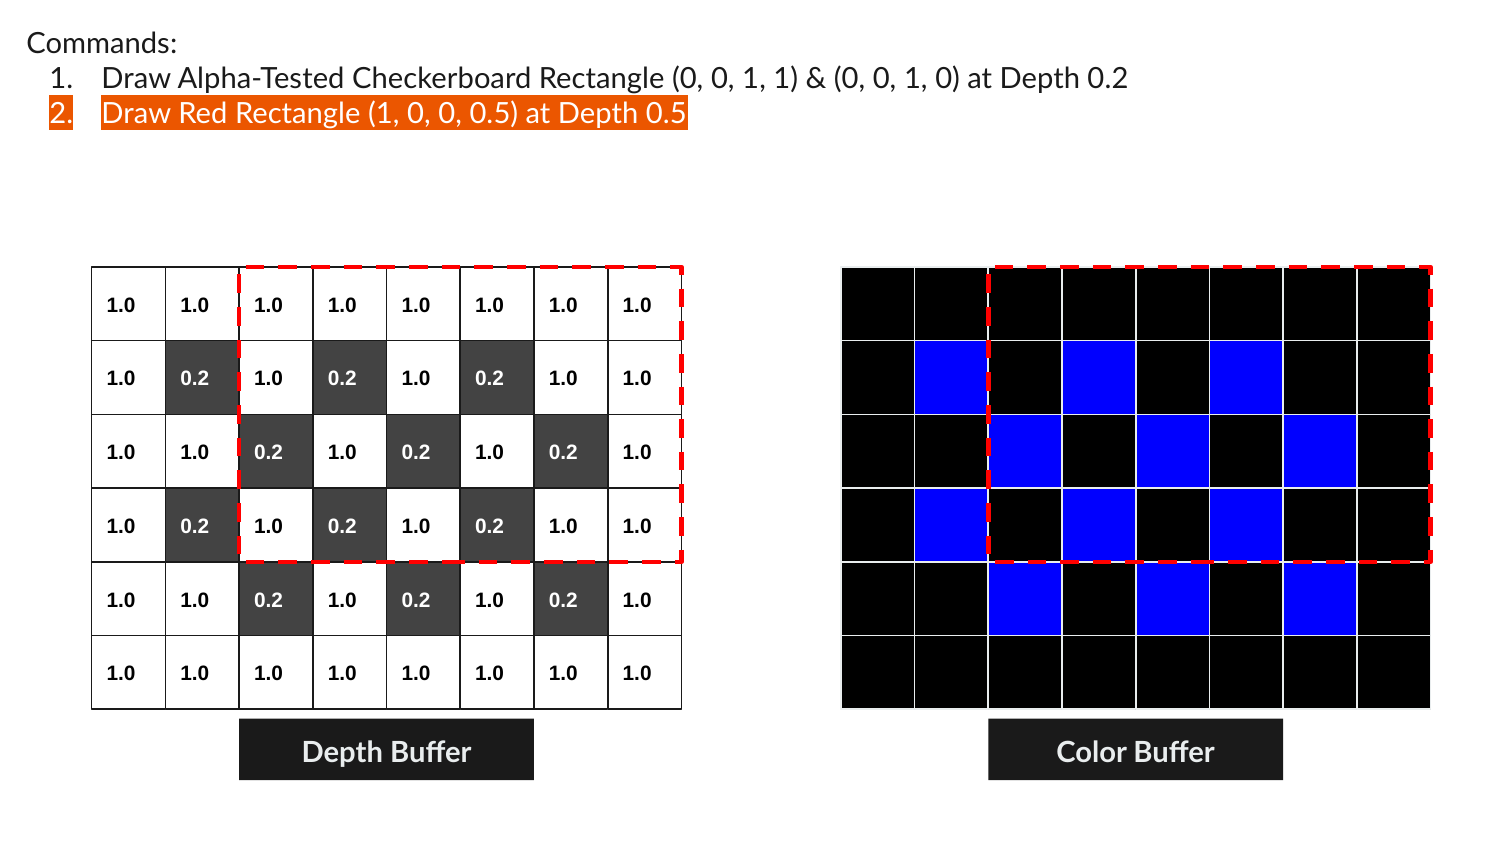

Commands:
Draw Alpha-Tested Checkerboard Rectangle (0, 0, 1, 1) & (0, 0, 1, 0) at Depth 0.2
Draw Red Rectangle (1, 0, 0, 0.5) at Depth 0.5
1.0
1.0
1.0

1.0
1.0
1.0
1.0
1.0

1.0
0.2
1.0
0.2
1.0
0.2
1.0
1.0

1.0
1.0
0.2
1.0
0.2
1.0
0.2
1.0

1.0
0.2
1.0
0.2
1.0
0.2
1.0
1.0

1.0
1.0
0.2
1.0
0.2
1.0
0.2
1.0

1.0
1.0
1.0
1.0
1.0
1.0
1.0
1.0

Depth Buffer
Color Buffer